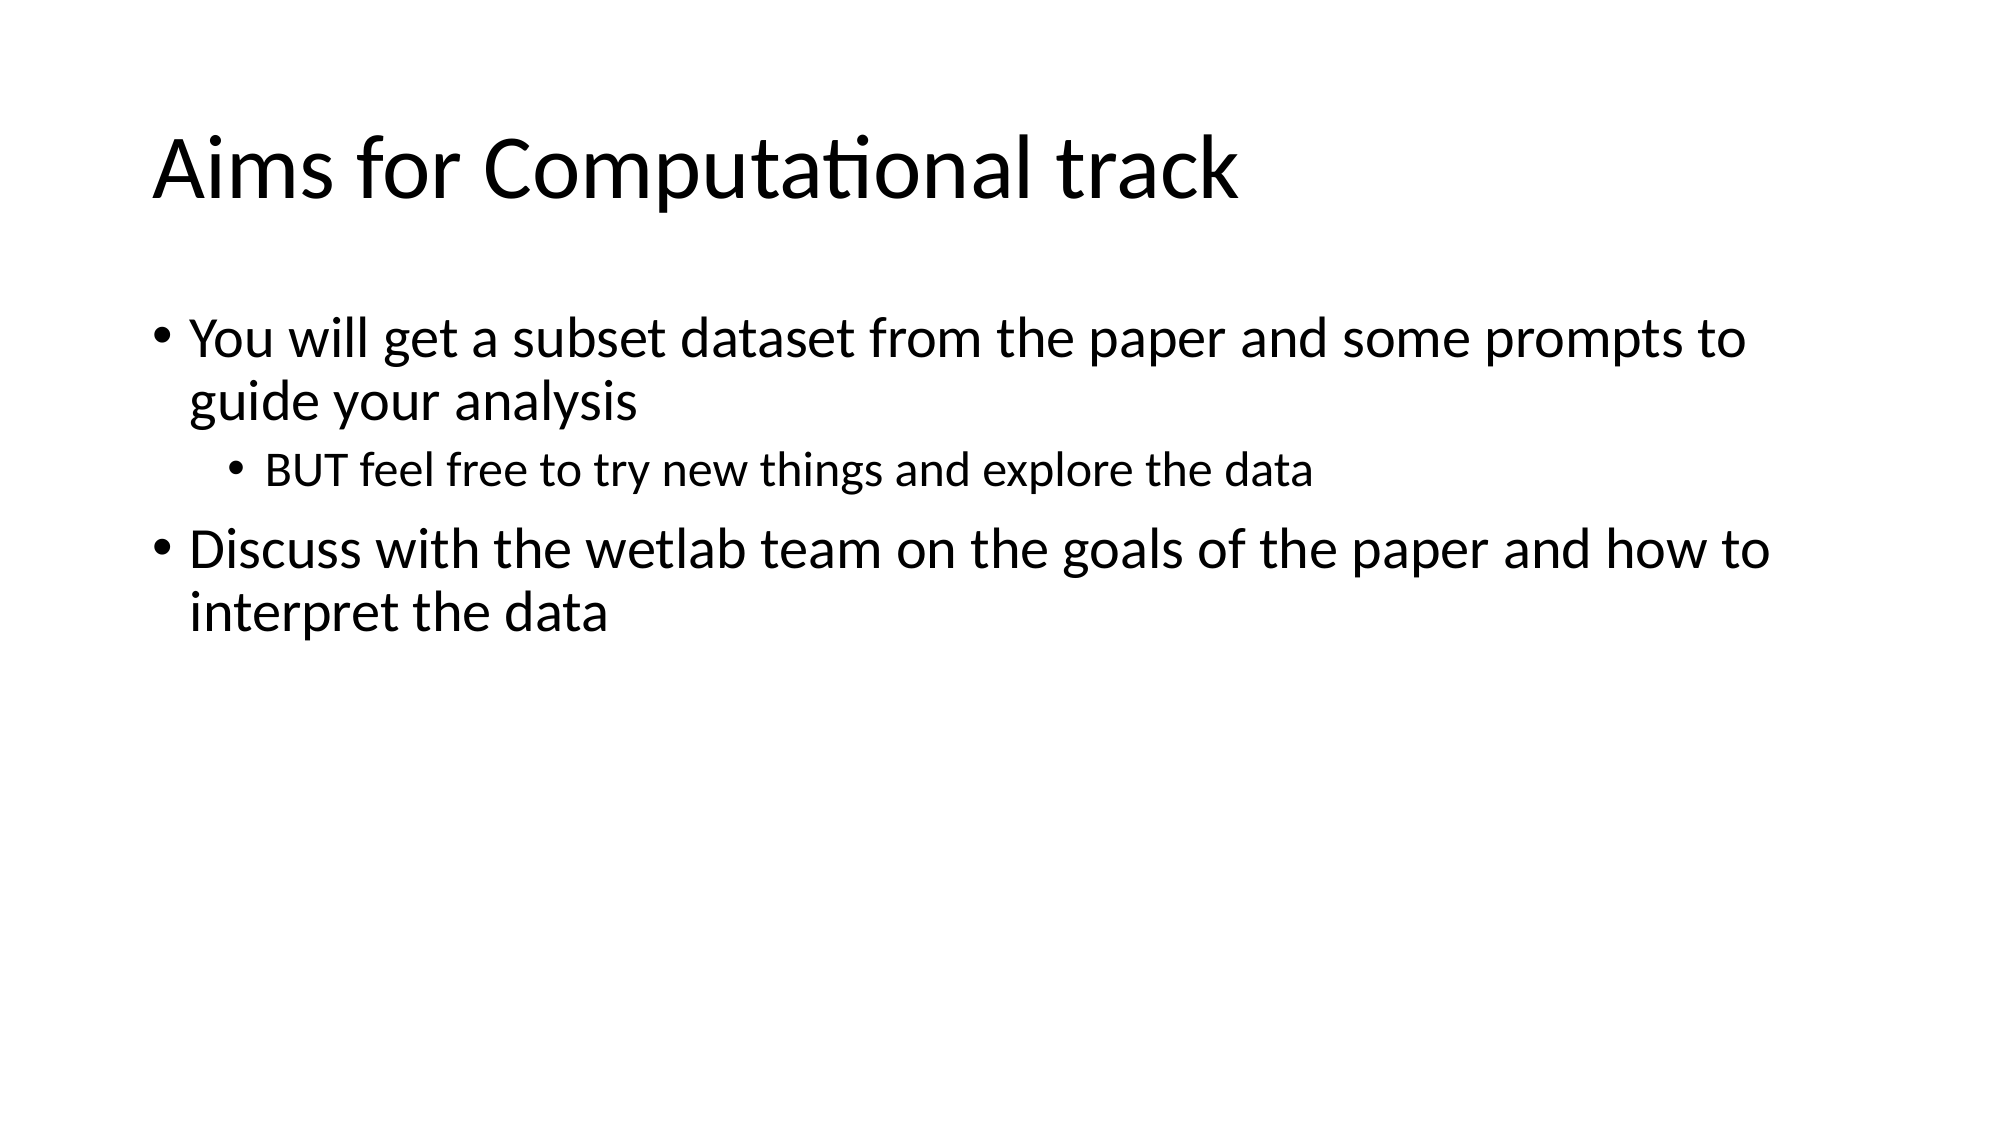

# Aims for Computational track
You will get a subset dataset from the paper and some prompts to guide your analysis
BUT feel free to try new things and explore the data
Discuss with the wetlab team on the goals of the paper and how to interpret the data